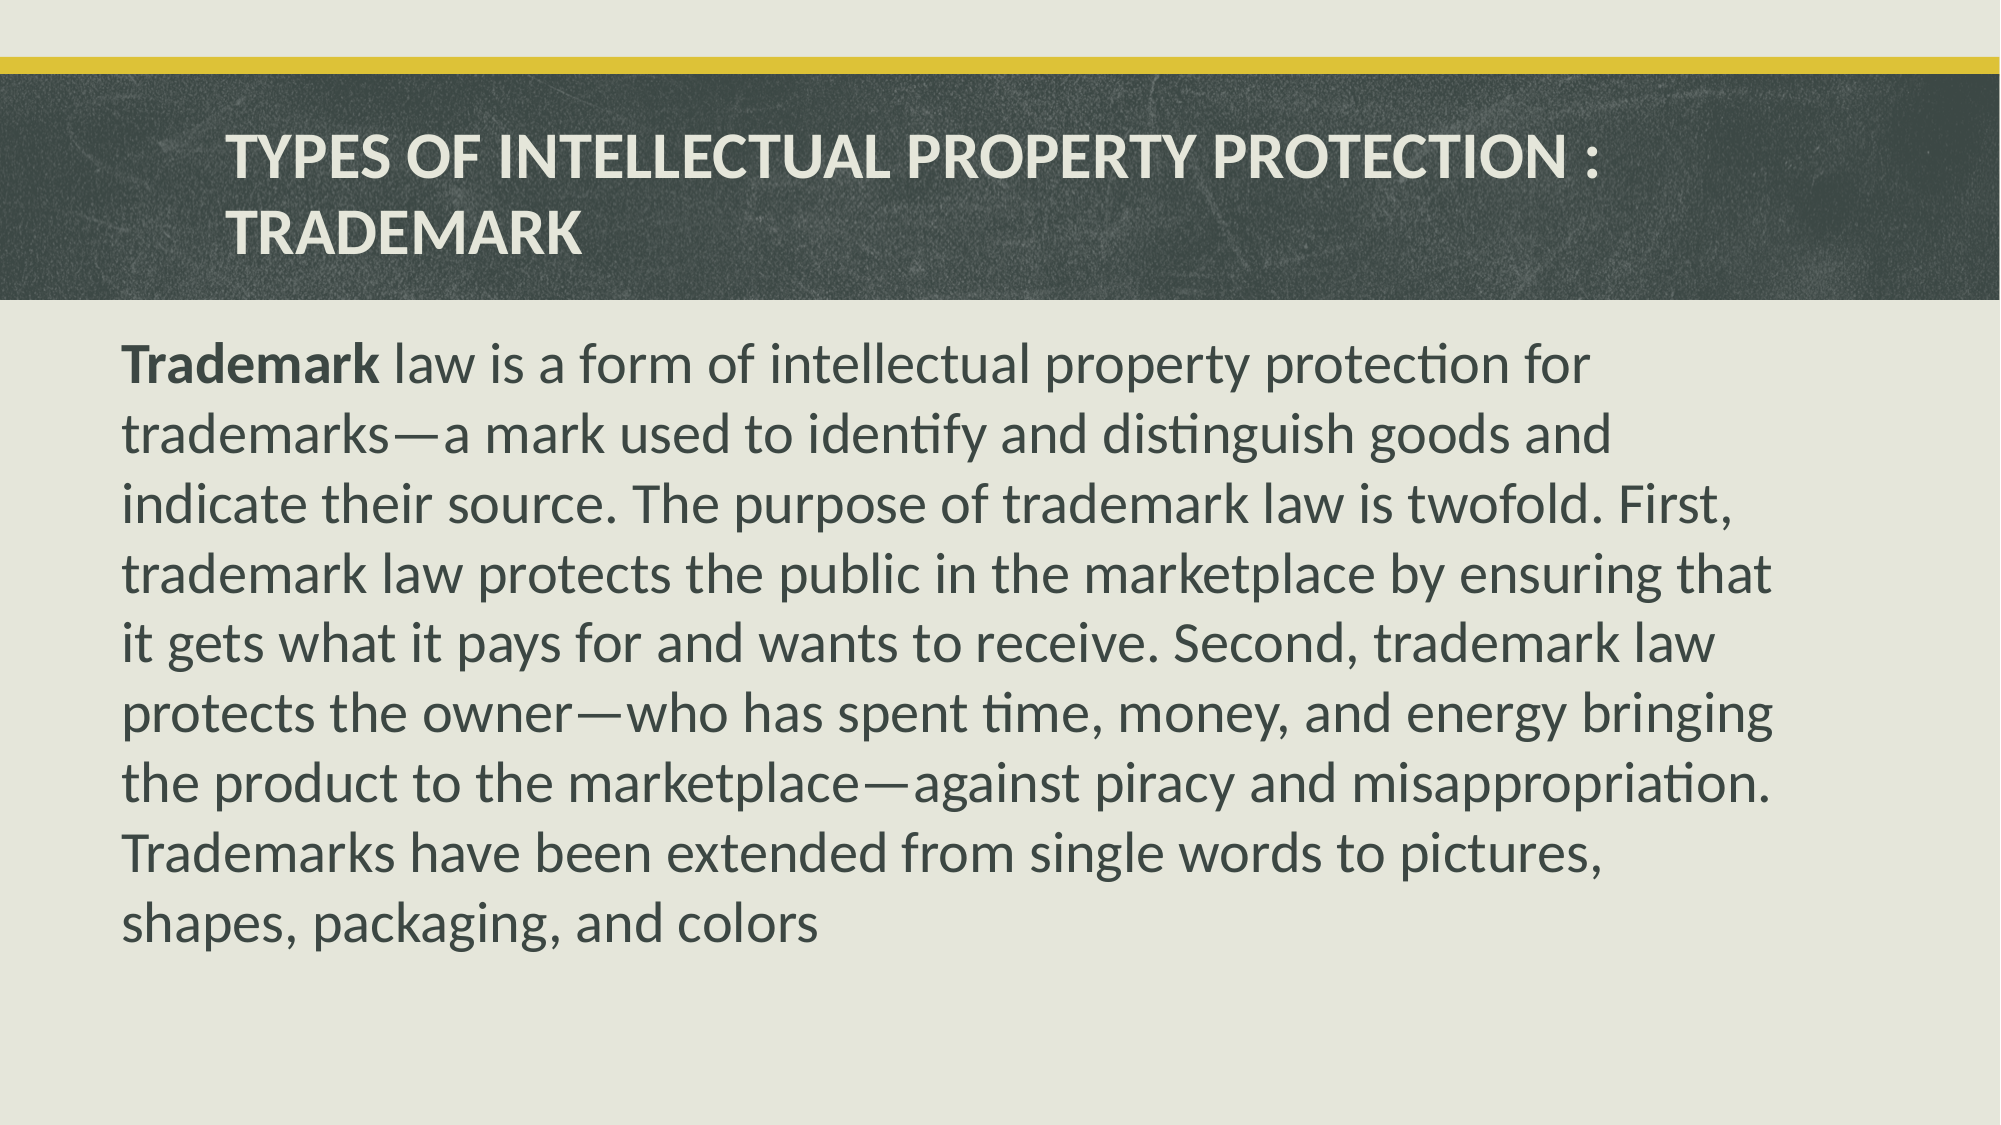

# TYPES OF INTELLECTUAL PROPERTY PROTECTION : TRADEMARK
Trademark law is a form of intellectual property protection for trademarks—a mark used to identify and distinguish goods and indicate their source. The purpose of trademark law is twofold. First, trademark law protects the public in the marketplace by ensuring that it gets what it pays for and wants to receive. Second, trademark law protects the owner—who has spent time, money, and energy bringing the product to the marketplace—against piracy and misappropriation. Trademarks have been extended from single words to pictures, shapes, packaging, and colors